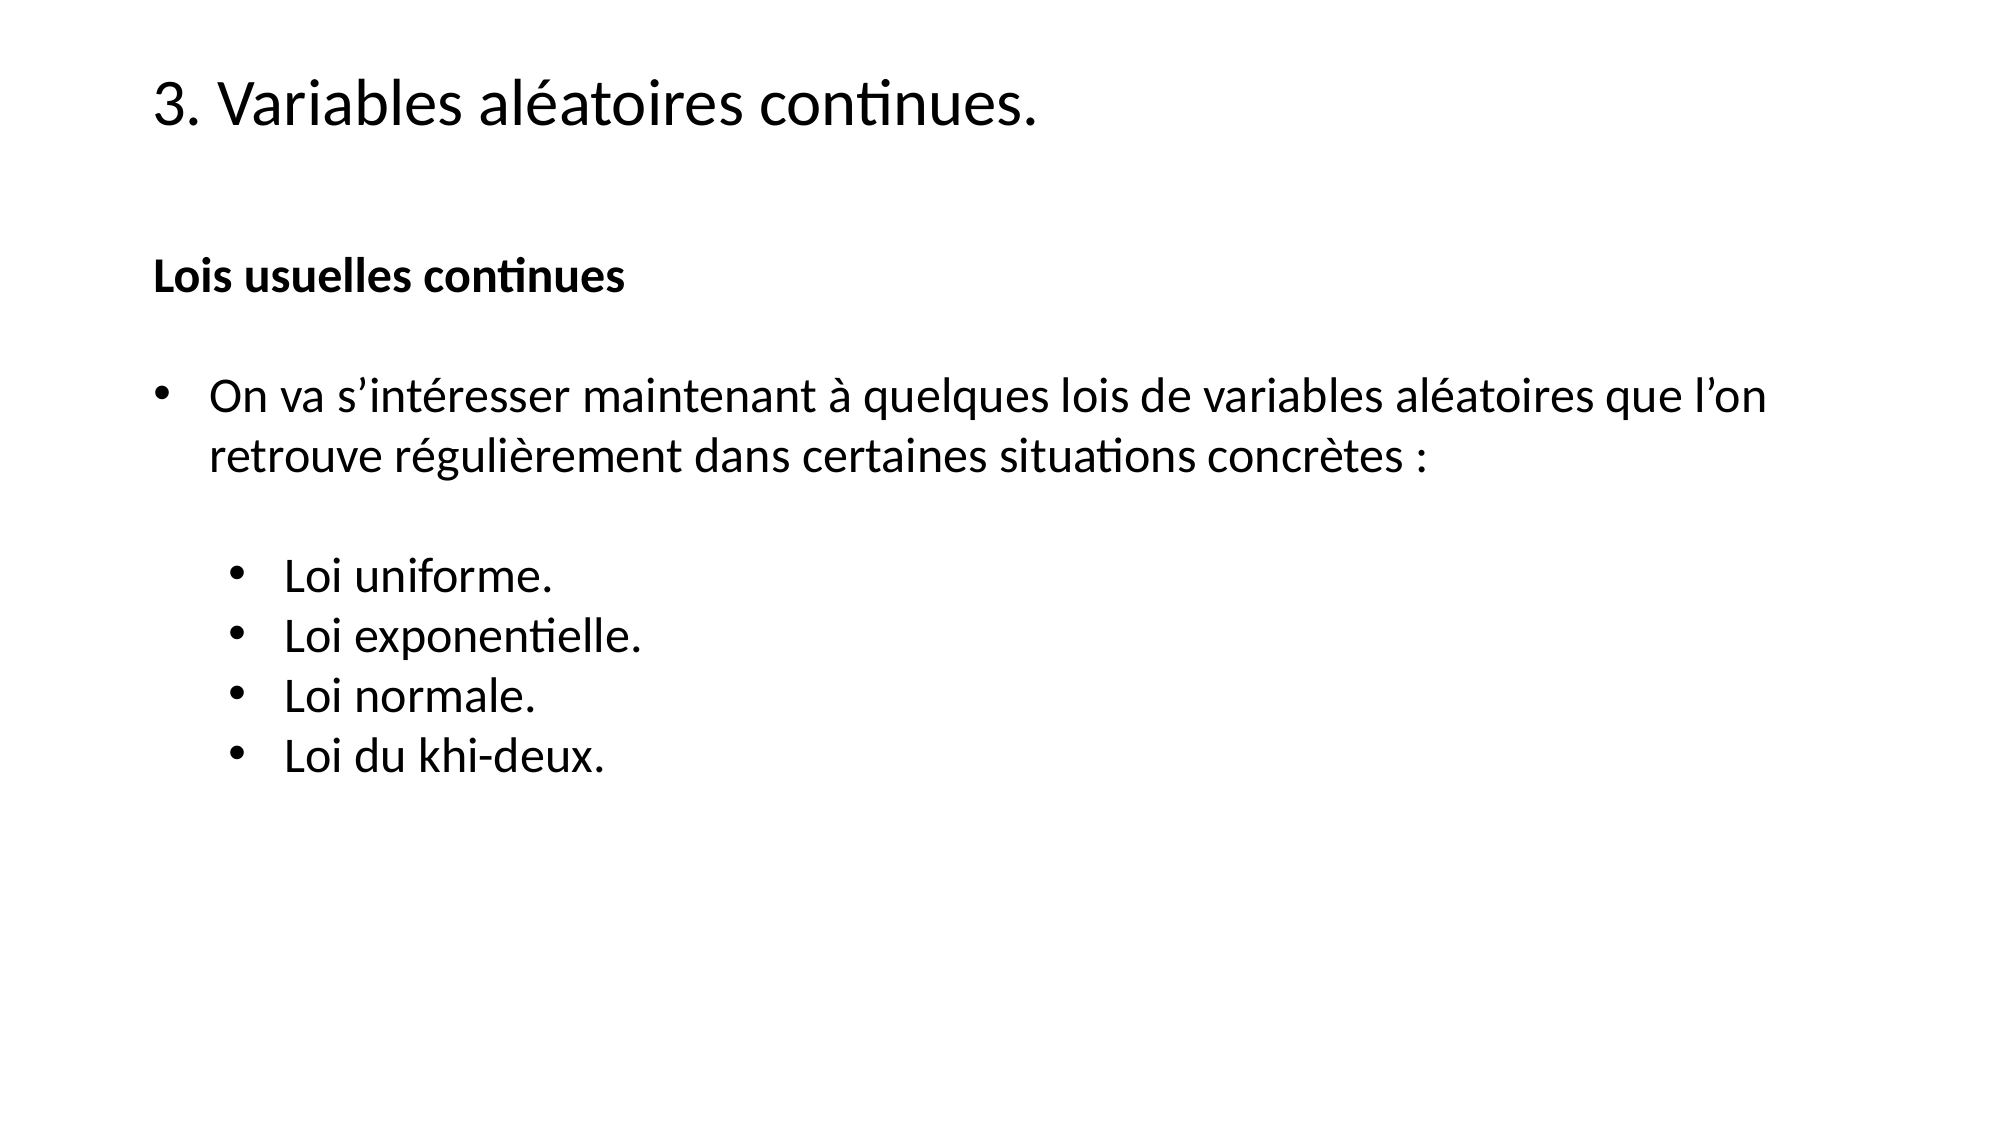

3. Variables aléatoires continues.
Lois usuelles continues

On va s’intéresser maintenant à quelques lois de variables aléatoires que l’on retrouve régulièrement dans certaines situations concrètes :

Loi uniforme.
Loi exponentielle.
Loi normale.
Loi du khi-deux.